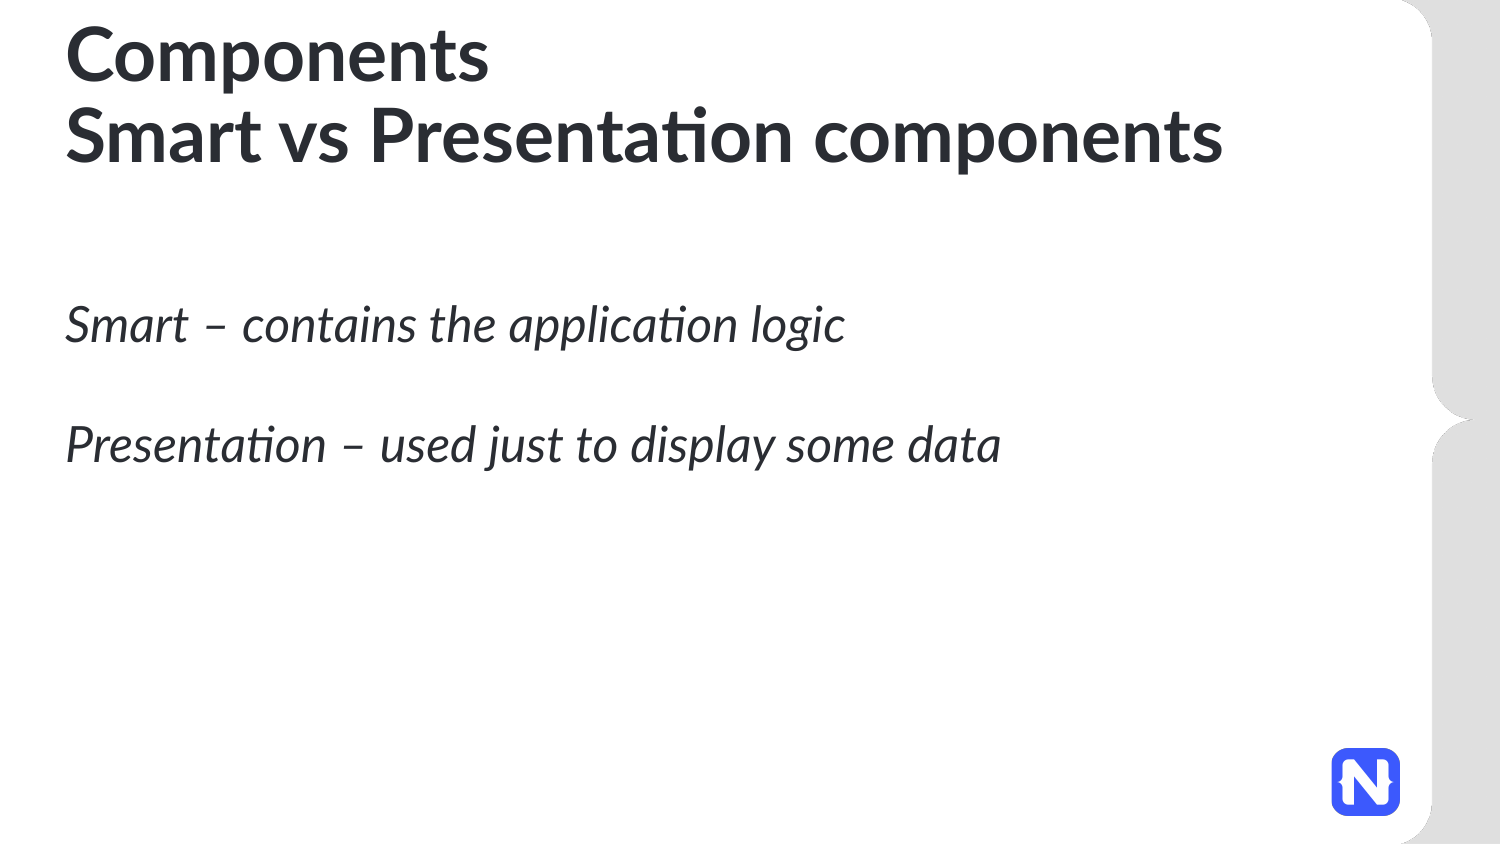

# Components Smart vs Presentation components

Smart – contains the application logic

Presentation – used just to display some data